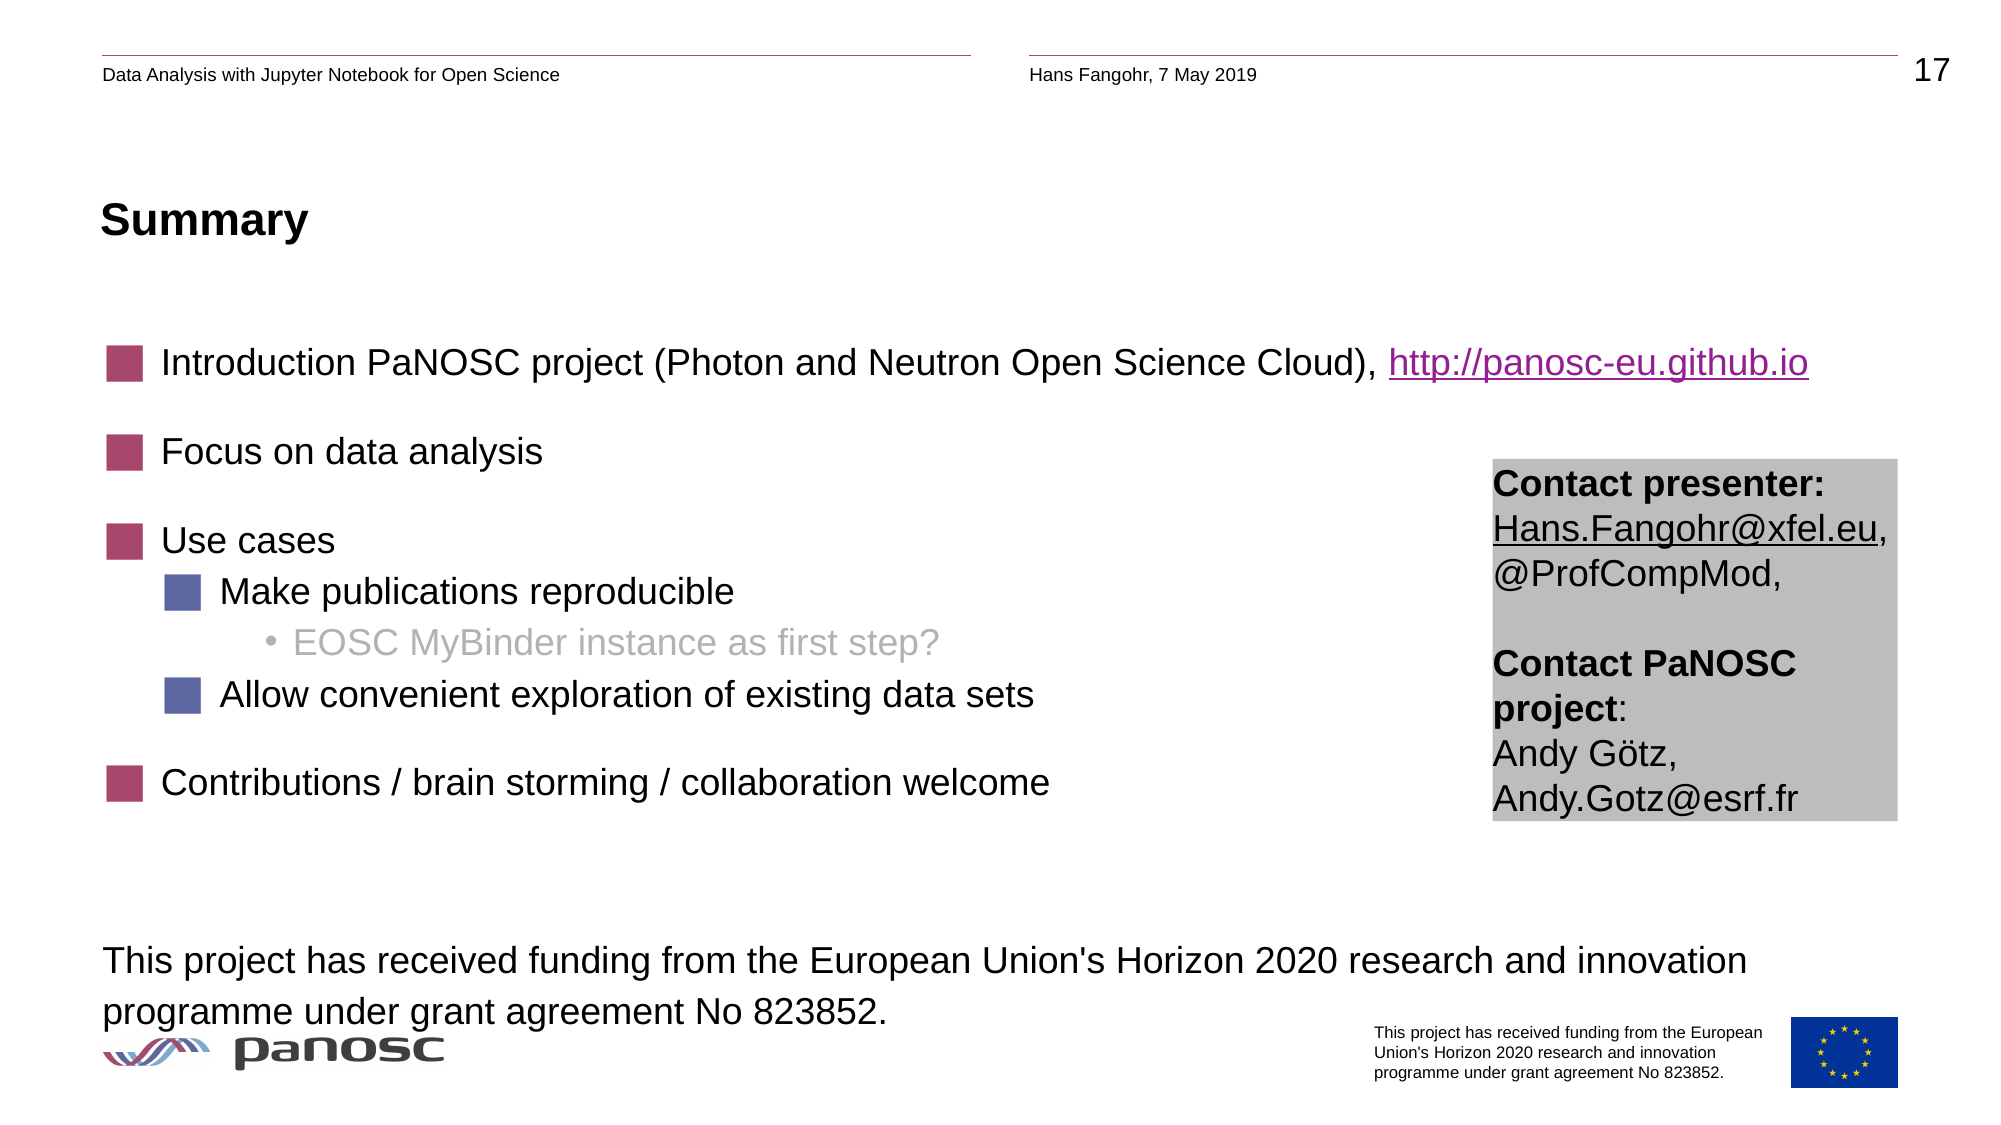

# Summary
Introduction PaNOSC project (Photon and Neutron Open Science Cloud), http://panosc-eu.github.io
Focus on data analysis
Use cases
Make publications reproducible
EOSC MyBinder instance as first step?
Allow convenient exploration of existing data sets
Contributions / brain storming / collaboration welcome

This project has received funding from the European Union's Horizon 2020 research and innovation programme under grant agreement No 823852.

Contact presenter:
Hans.Fangohr@xfel.eu, @ProfCompMod,

Contact PaNOSC project:
Andy Götz,
Andy.Gotz@esrf.fr